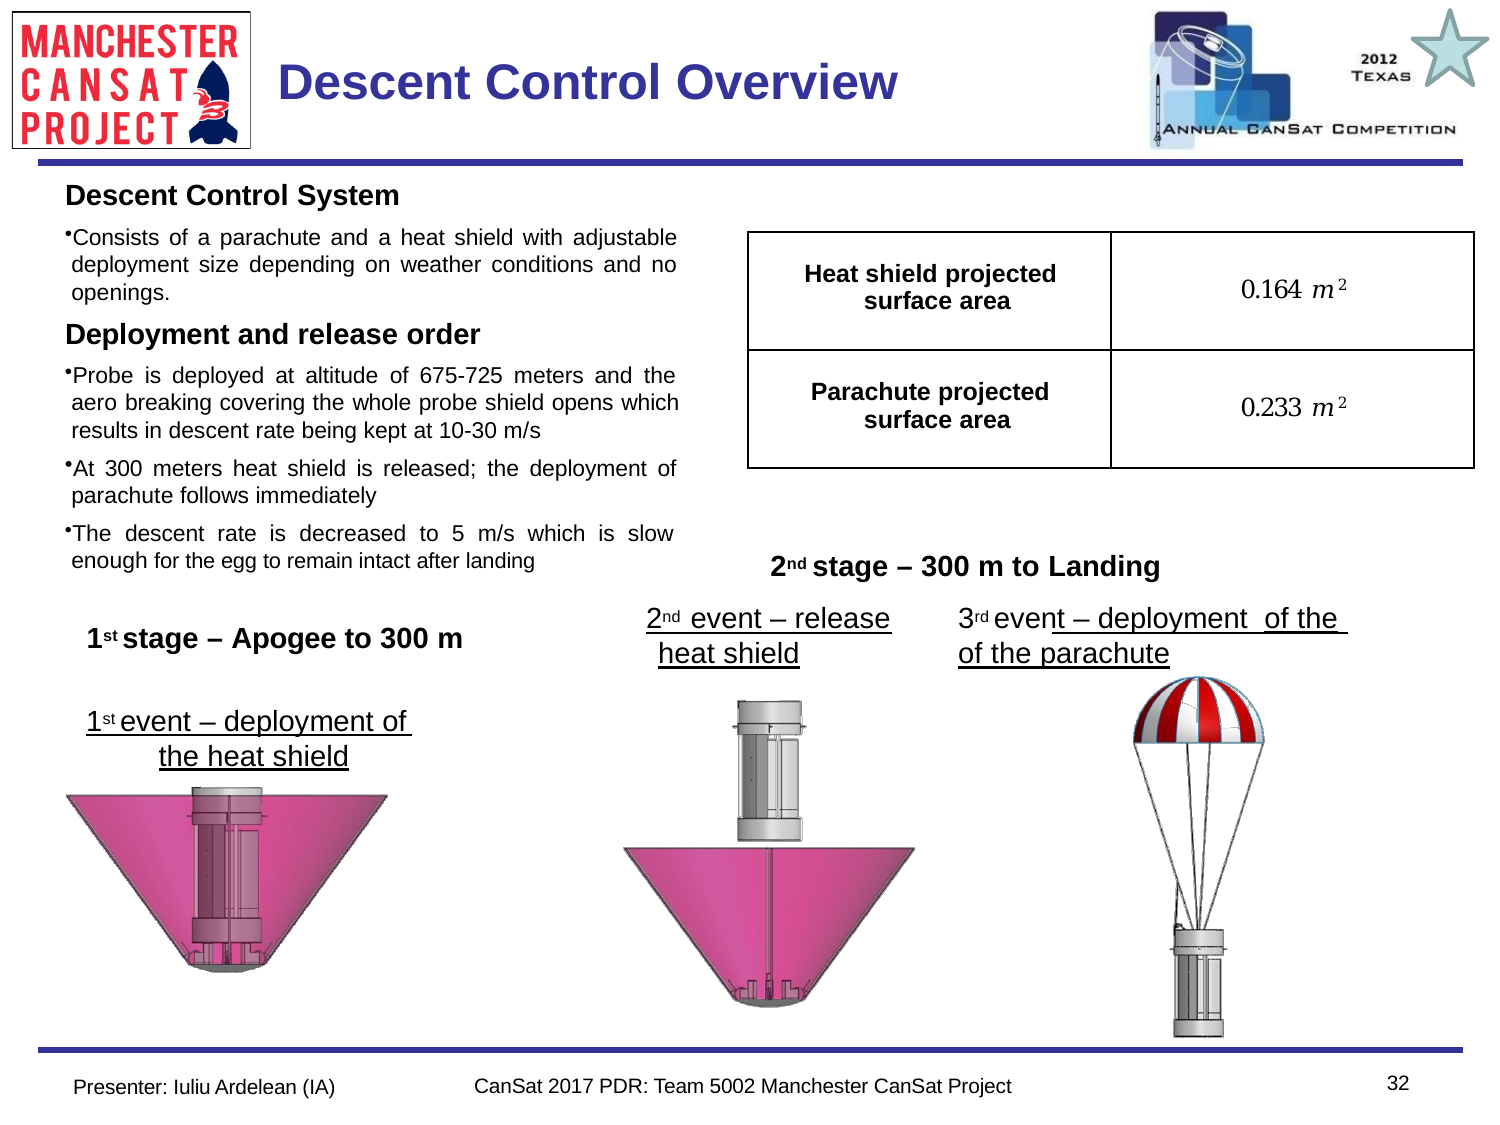

Team Logo
Here
(If You Want)

# Descent Control Overview

Descent Control System
Consists of a parachute and a heat shield with adjustable  deployment size depending on weather conditions and no  openings.
Deployment and release order
Probe is deployed at altitude of 675-725 meters and the  aero breaking covering the whole probe shield opens which  results in descent rate being kept at 10-30 m/s
At 300 meters heat shield is released; the deployment of  parachute follows immediately
The descent rate is decreased to 5 m/s which is slow  enough for the egg to remain intact after landing
| Heat shield projected surface area | 0.164 𝑚2 |
| --- | --- |
| Parachute projected surface area | 0.233 𝑚2 |
2nd stage – 300 m to Landing
2nd  event – release	3rd event – deployment  of the heat shield		of the parachute
1st stage – Apogee to 300 m

1st event – deployment of  the heat shield

32
CanSat 2017 PDR: Team 5002 Manchester CanSat Project
Presenter: Iuliu Ardelean (IA)